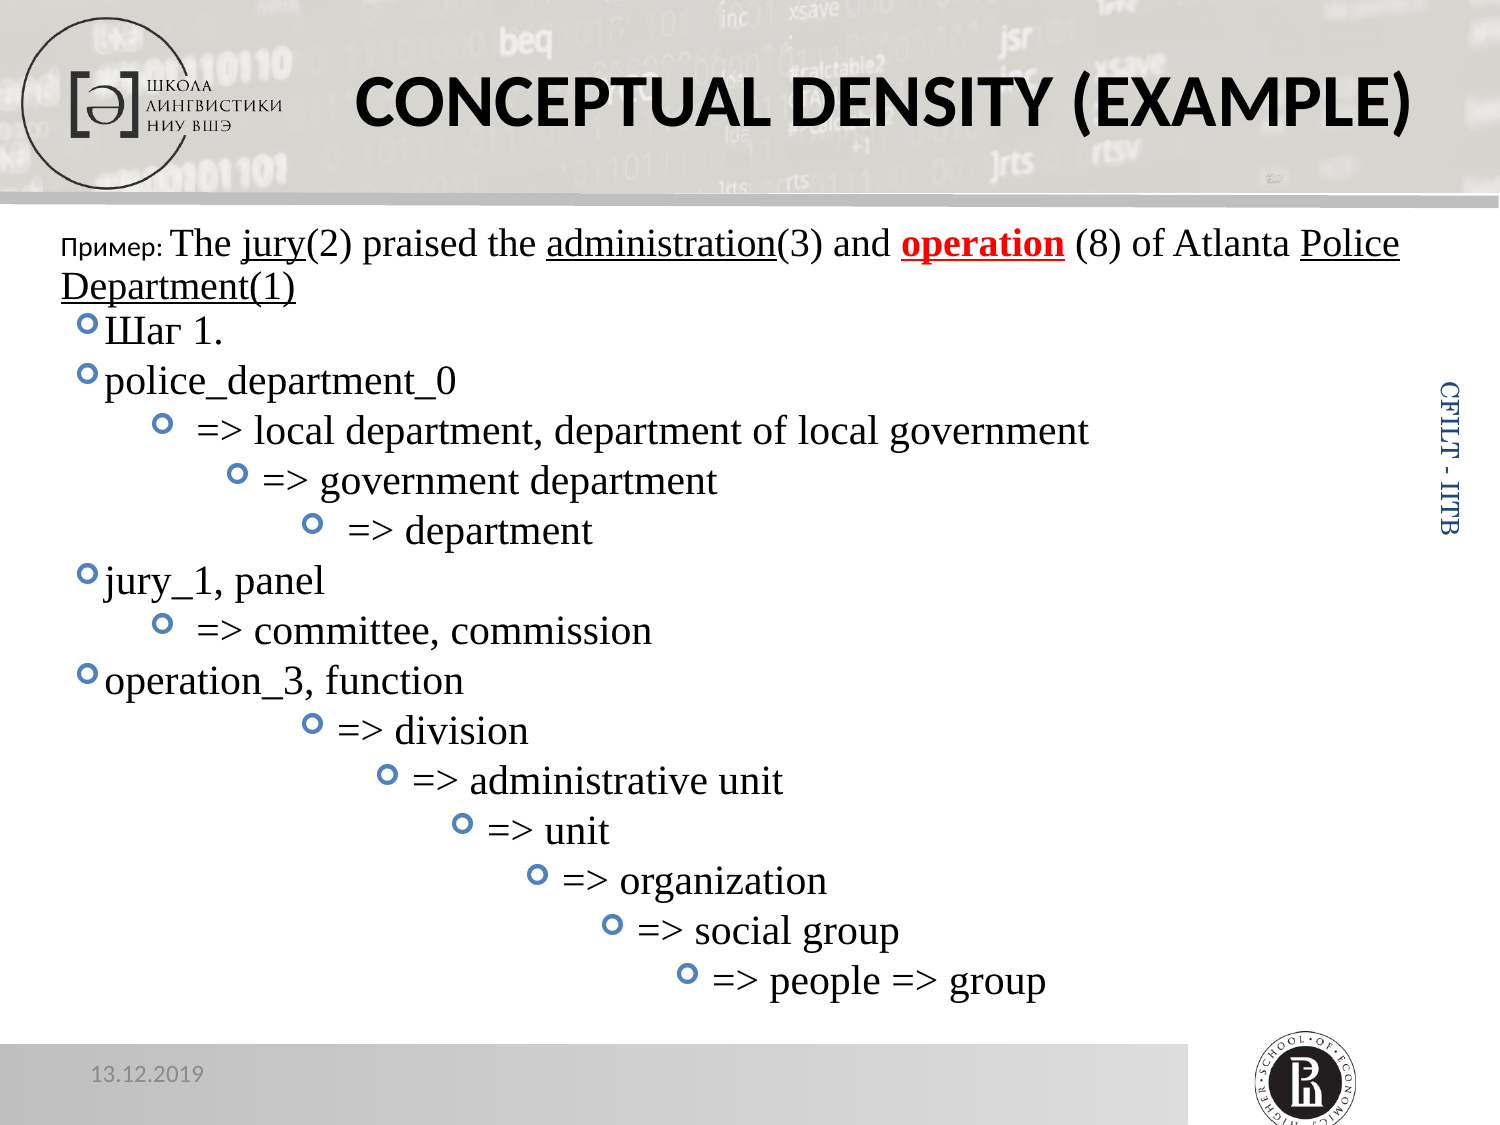

# CONCEPTUAL DENSITY (EXAMPLE)
	Пример: The jury(2) praised the administration(3) and operation (8) of Atlanta Police Department(1)
Шаг 1.
police_department_0
=> local department, department of local government
=> government department
 => department
jury_1, panel
=> committee, commission
operation_3, function
=> division
=> administrative unit
=> unit
=> organization
=> social group
=> people => group

CFILT - IITB
50
13.12.2019
50